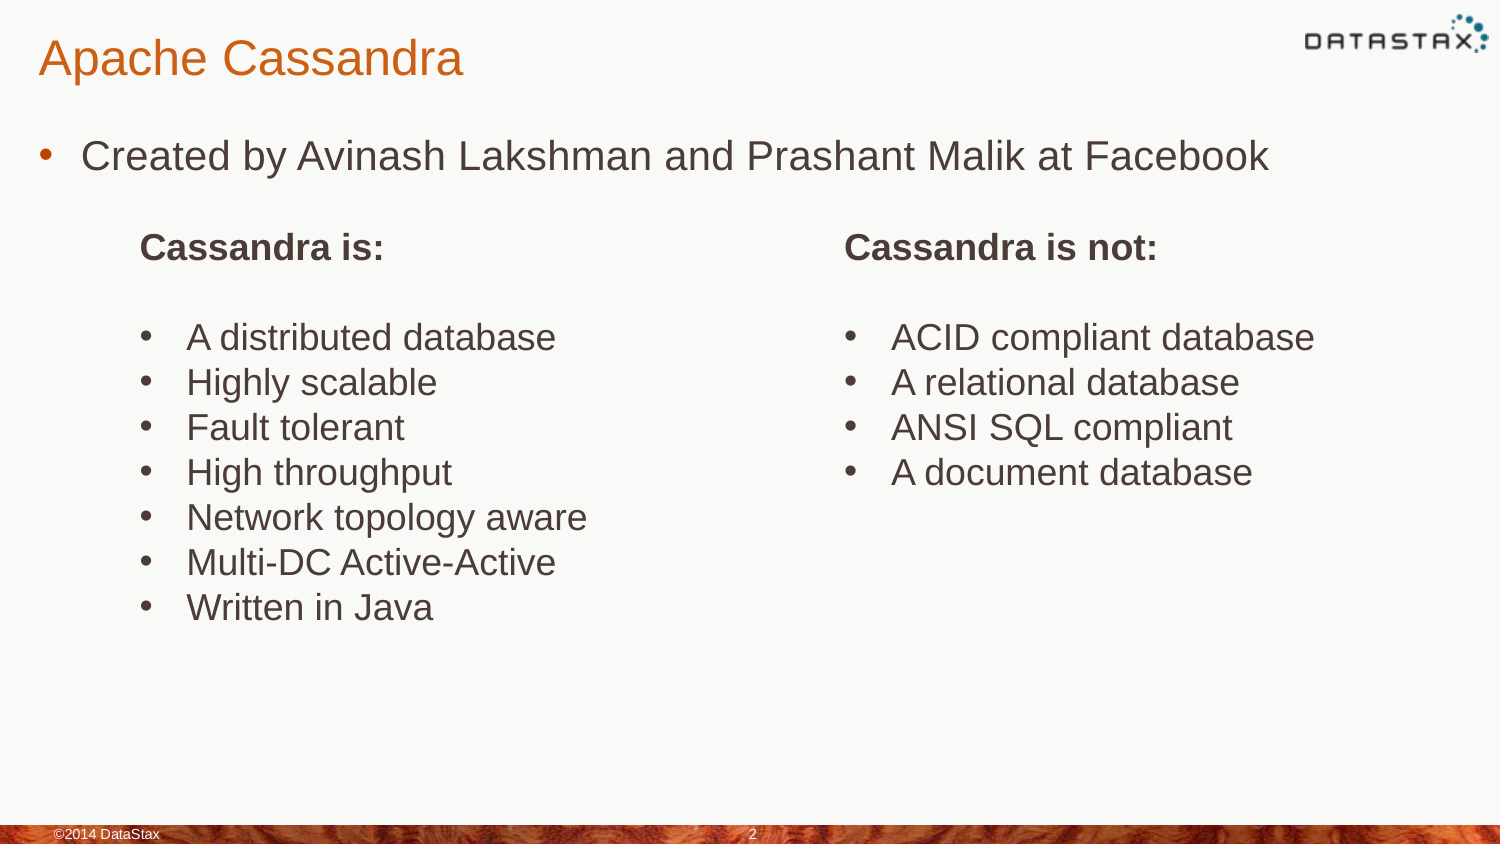

# Apache Cassandra
Created by Avinash Lakshman and Prashant Malik at Facebook
Cassandra is:

A distributed database
Highly scalable
Fault tolerant
High throughput
Network topology aware
Multi-DC Active-Active
Written in Java

Cassandra is not:

ACID compliant database
A relational database
ANSI SQL compliant
A document database

©2014 DataStax
2